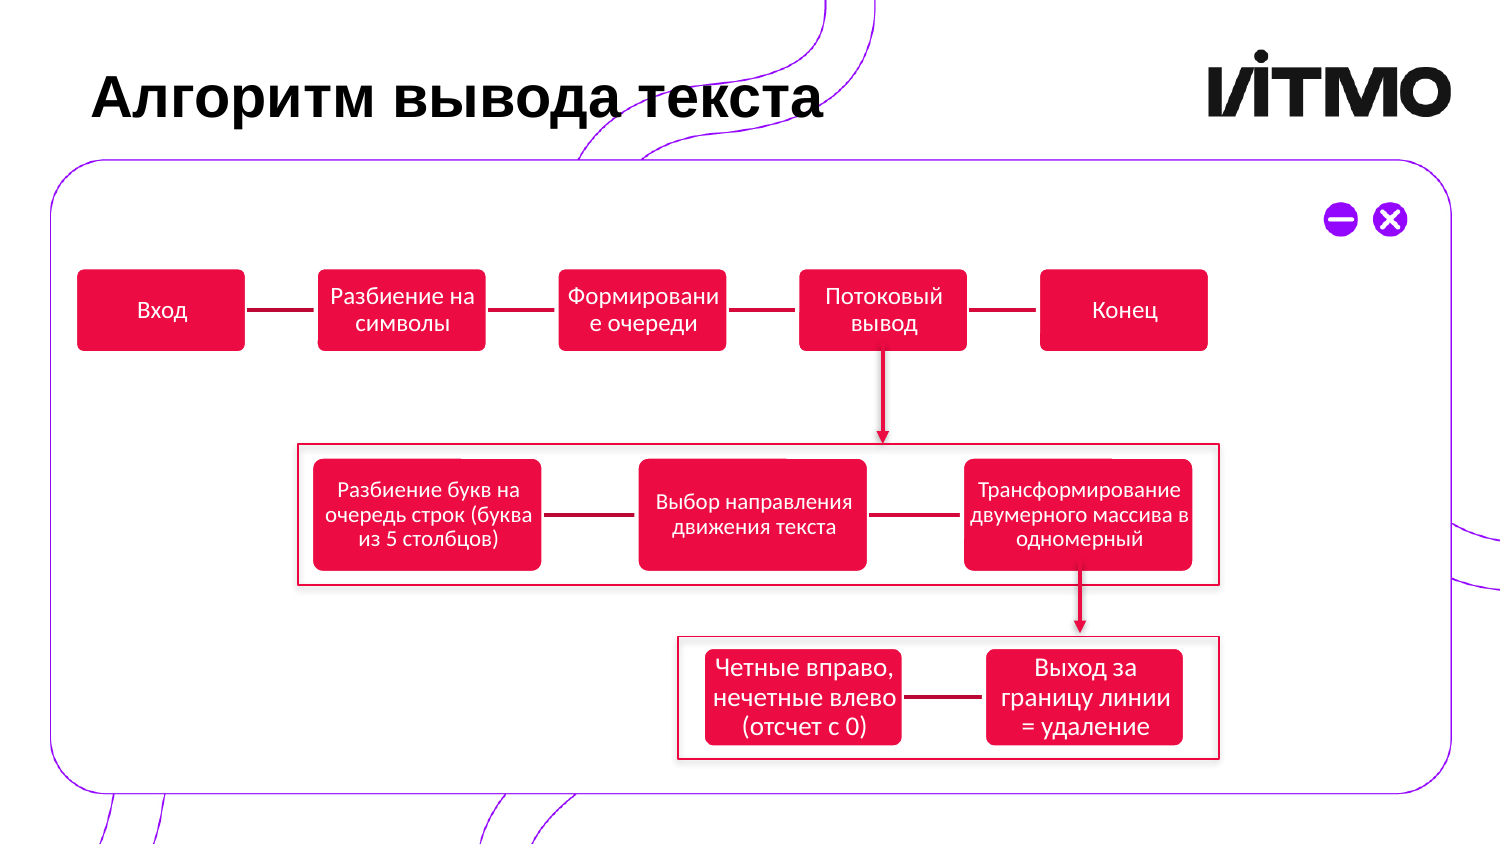

# Алгоритм вывода текста
Вход

Разбиение на символы

Формирование очереди

Потоковый вывод

Конец

Разбиение букв на очередь строк (буква из 5 столбцов)

Выбор направления движения текста

Трансформирование двумерного массива в одномерный

Четные вправо, нечетные влево (отсчет с 0)

Выход за границу линии = удаление